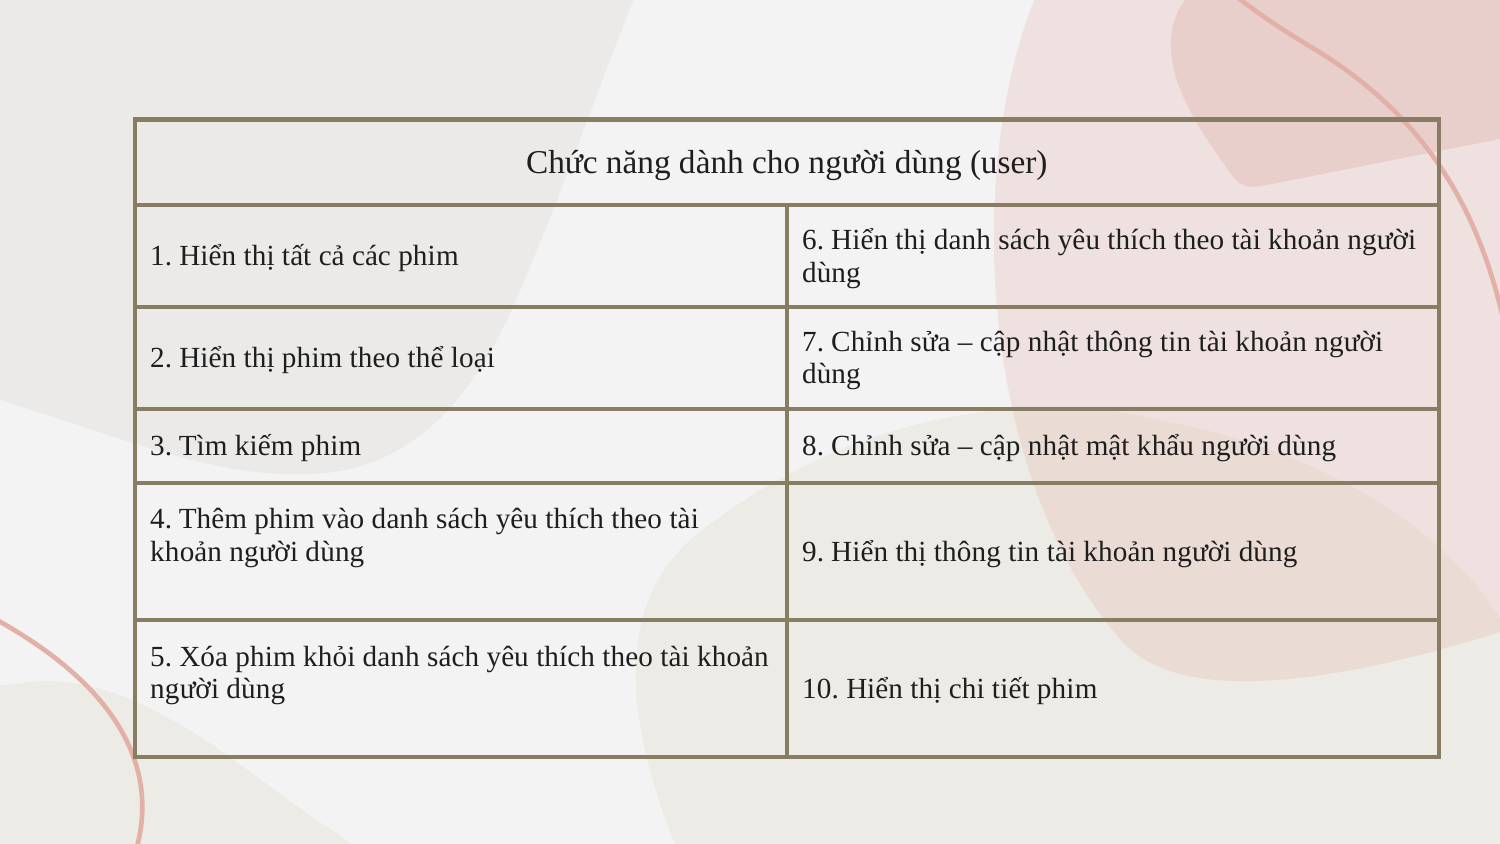

| Chức năng dành cho người dùng (user) |  |
| --- | --- |
| 1. Hiển thị tất cả các phim | 6. Hiển thị danh sách yêu thích theo tài khoản người dùng |
| 2. Hiển thị phim theo thể loại | 7. Chỉnh sửa – cập nhật thông tin tài khoản người dùng |
| 3. Tìm kiếm phim | 8. Chỉnh sửa – cập nhật mật khẩu người dùng |
| 4. Thêm phim vào danh sách yêu thích theo tài khoản người dùng | 9. Hiển thị thông tin tài khoản người dùng |
| 5. Xóa phim khỏi danh sách yêu thích theo tài khoản người dùng | 10. Hiển thị chi tiết phim |